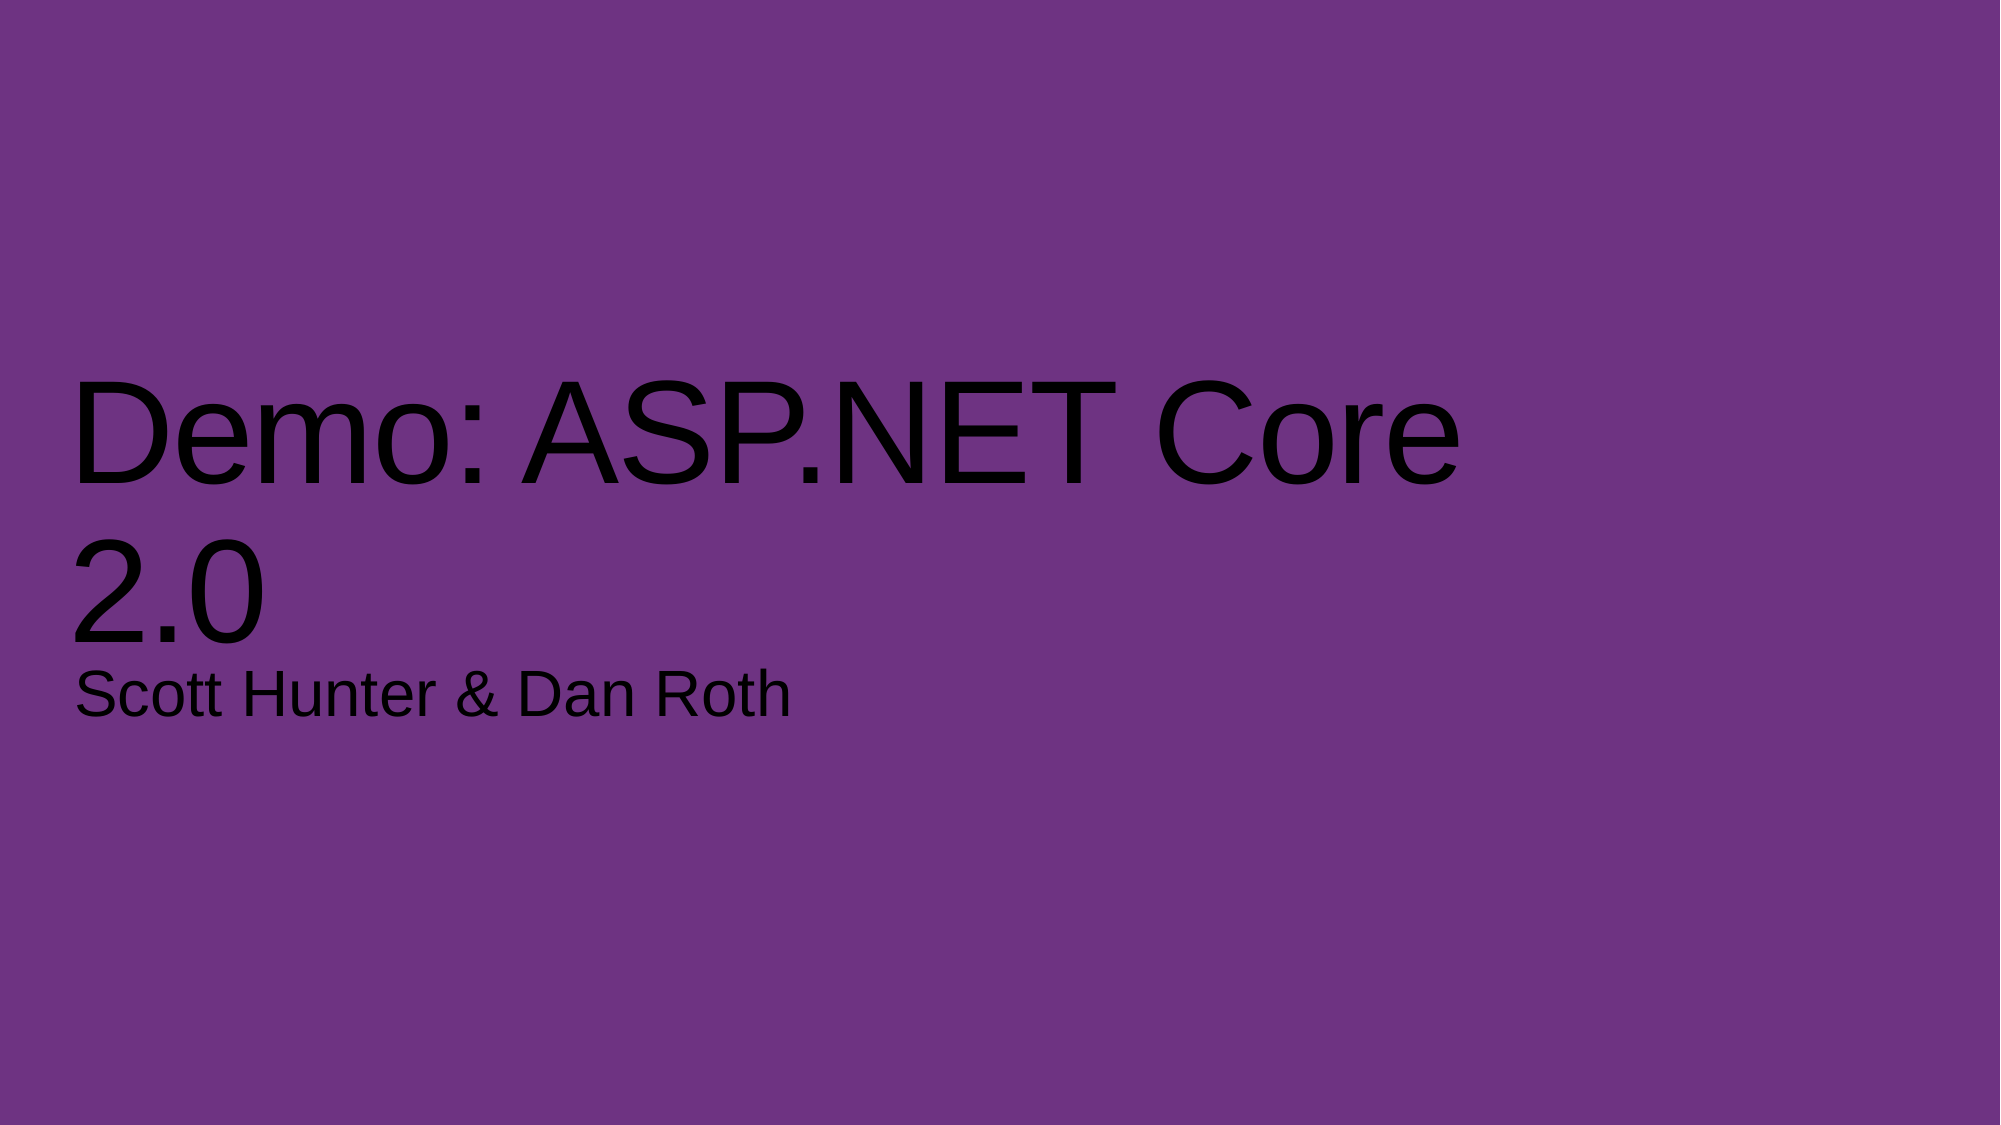

# Demo: ASP.NET Core 2.0
Scott Hunter & Dan Roth